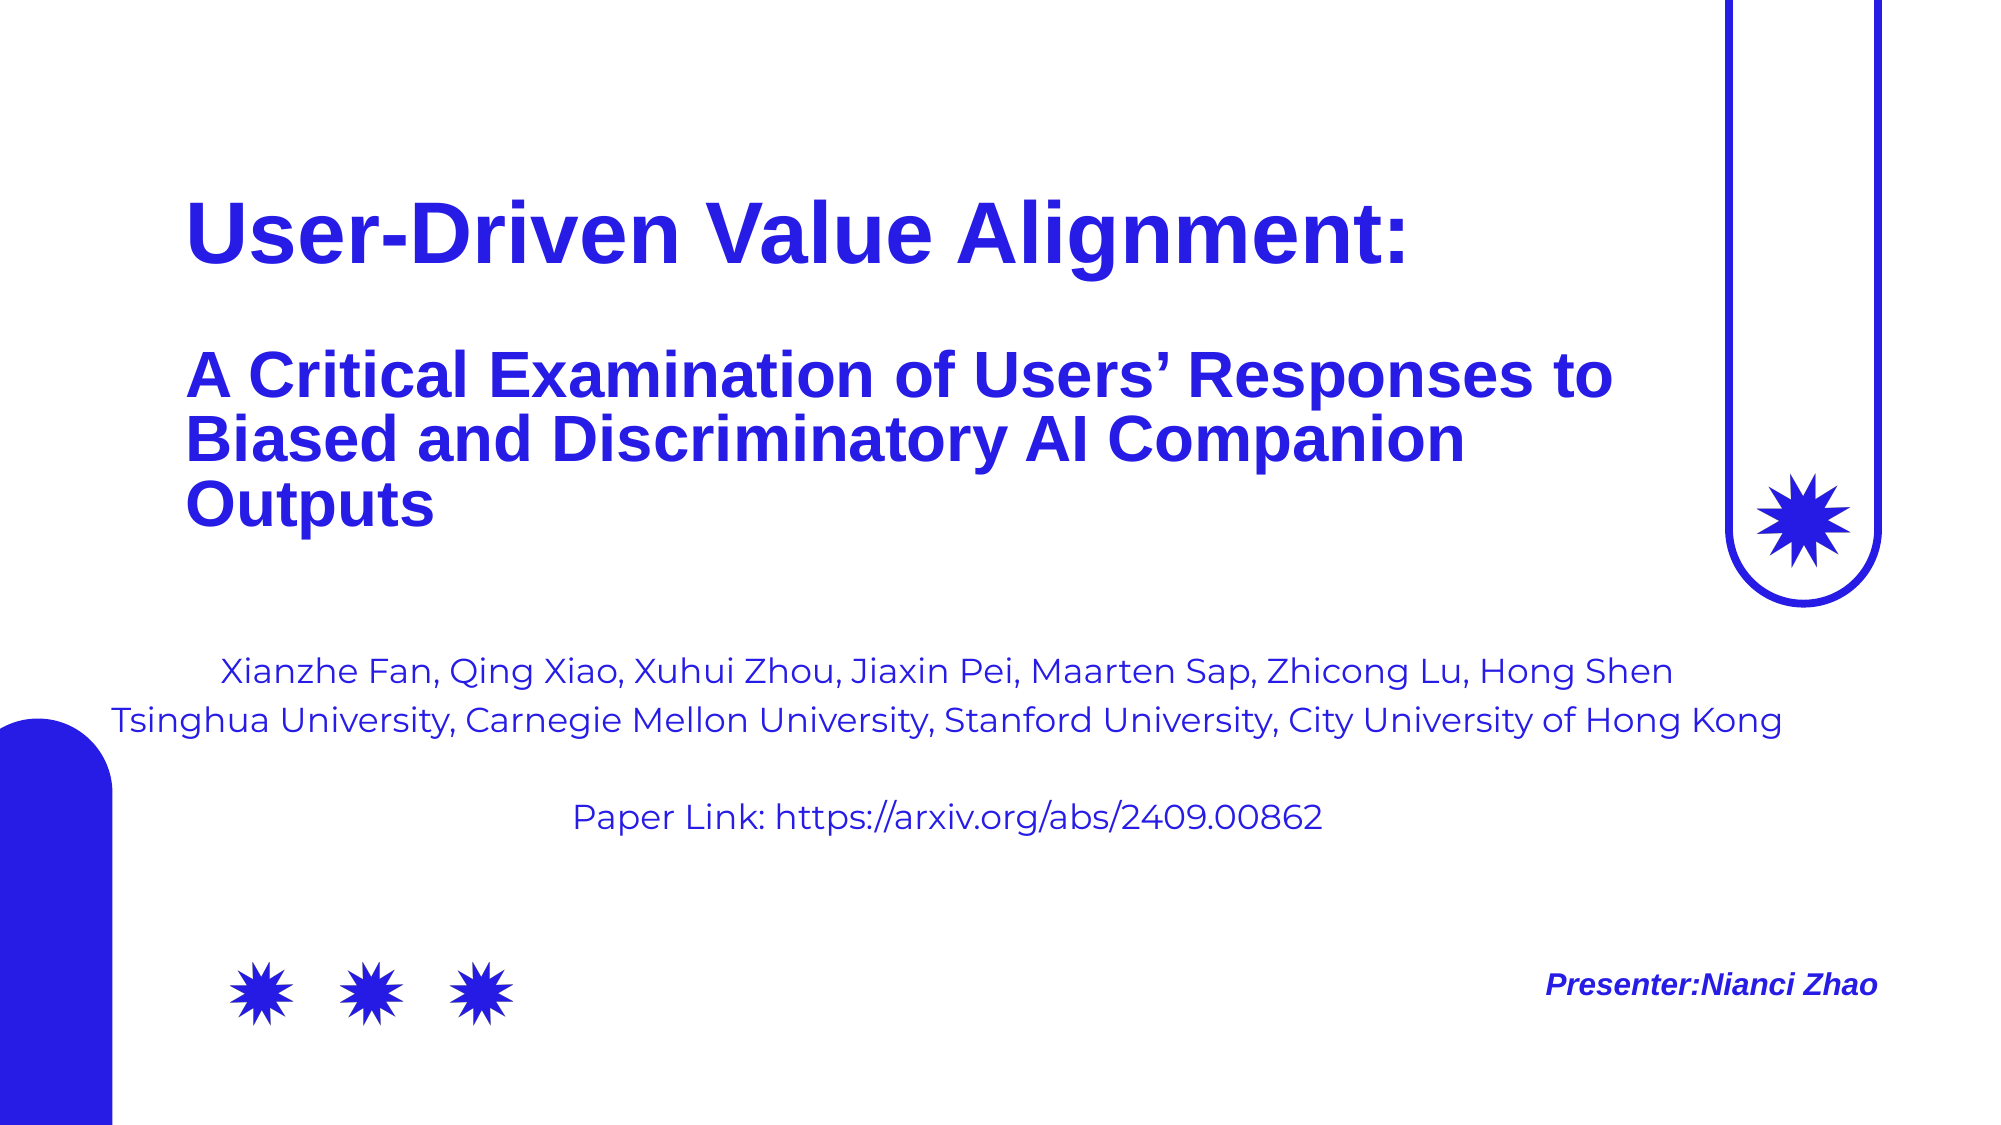

User-Driven Value Alignment:

A Critical Examination of Users’ Responses to Biased and Discriminatory AI Companion Outputs

Xianzhe Fan, Qing Xiao, Xuhui Zhou, Jiaxin Pei, Maarten Sap, Zhicong Lu, Hong Shen
Tsinghua University, Carnegie Mellon University, Stanford University, City University of Hong Kong

Paper Link: https://arxiv.org/abs/2409.00862

Presenter:Nianci Zhao